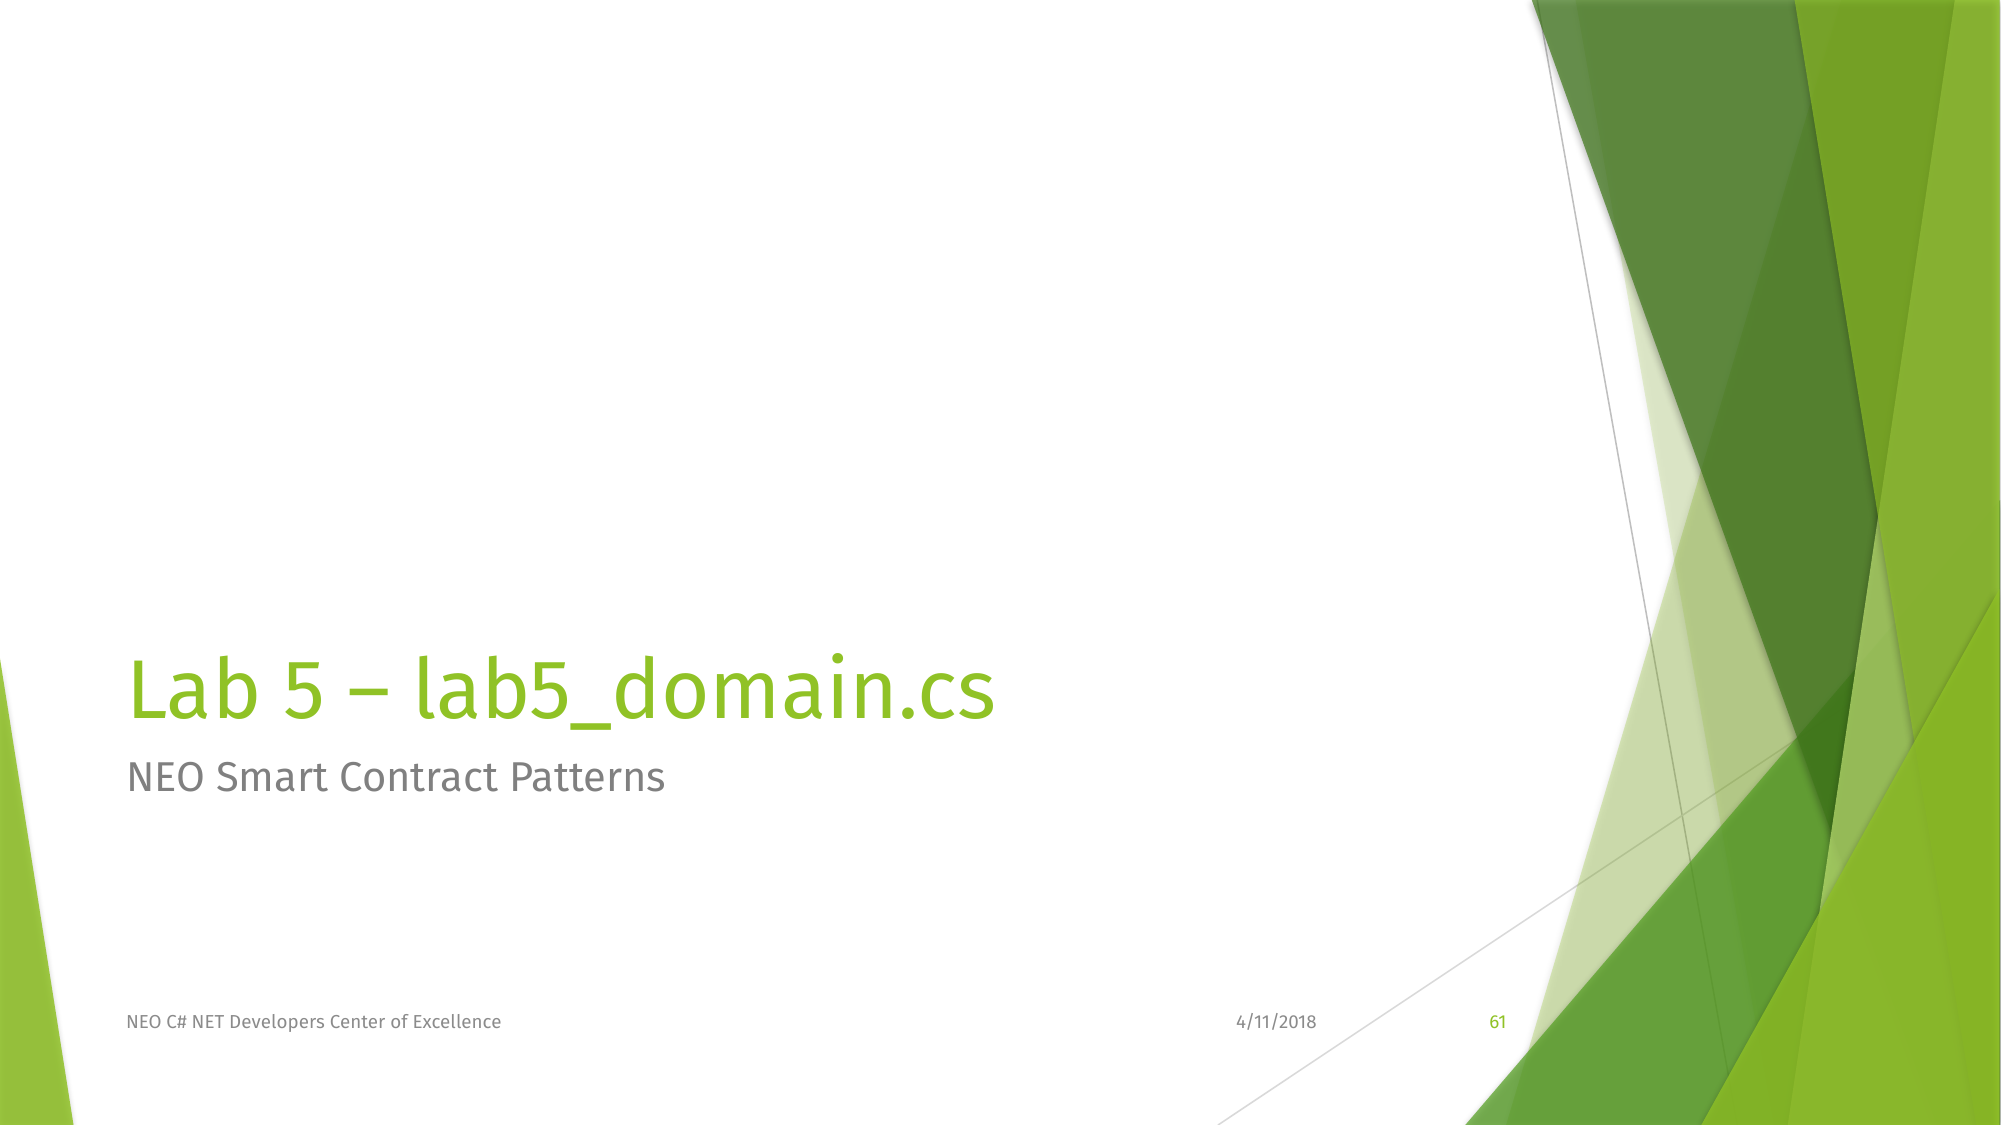

# Lab 5 – lab5_domain.cs
NEO Smart Contract Patterns
NEO C# NET Developers Center of Excellence
4/11/2018
61